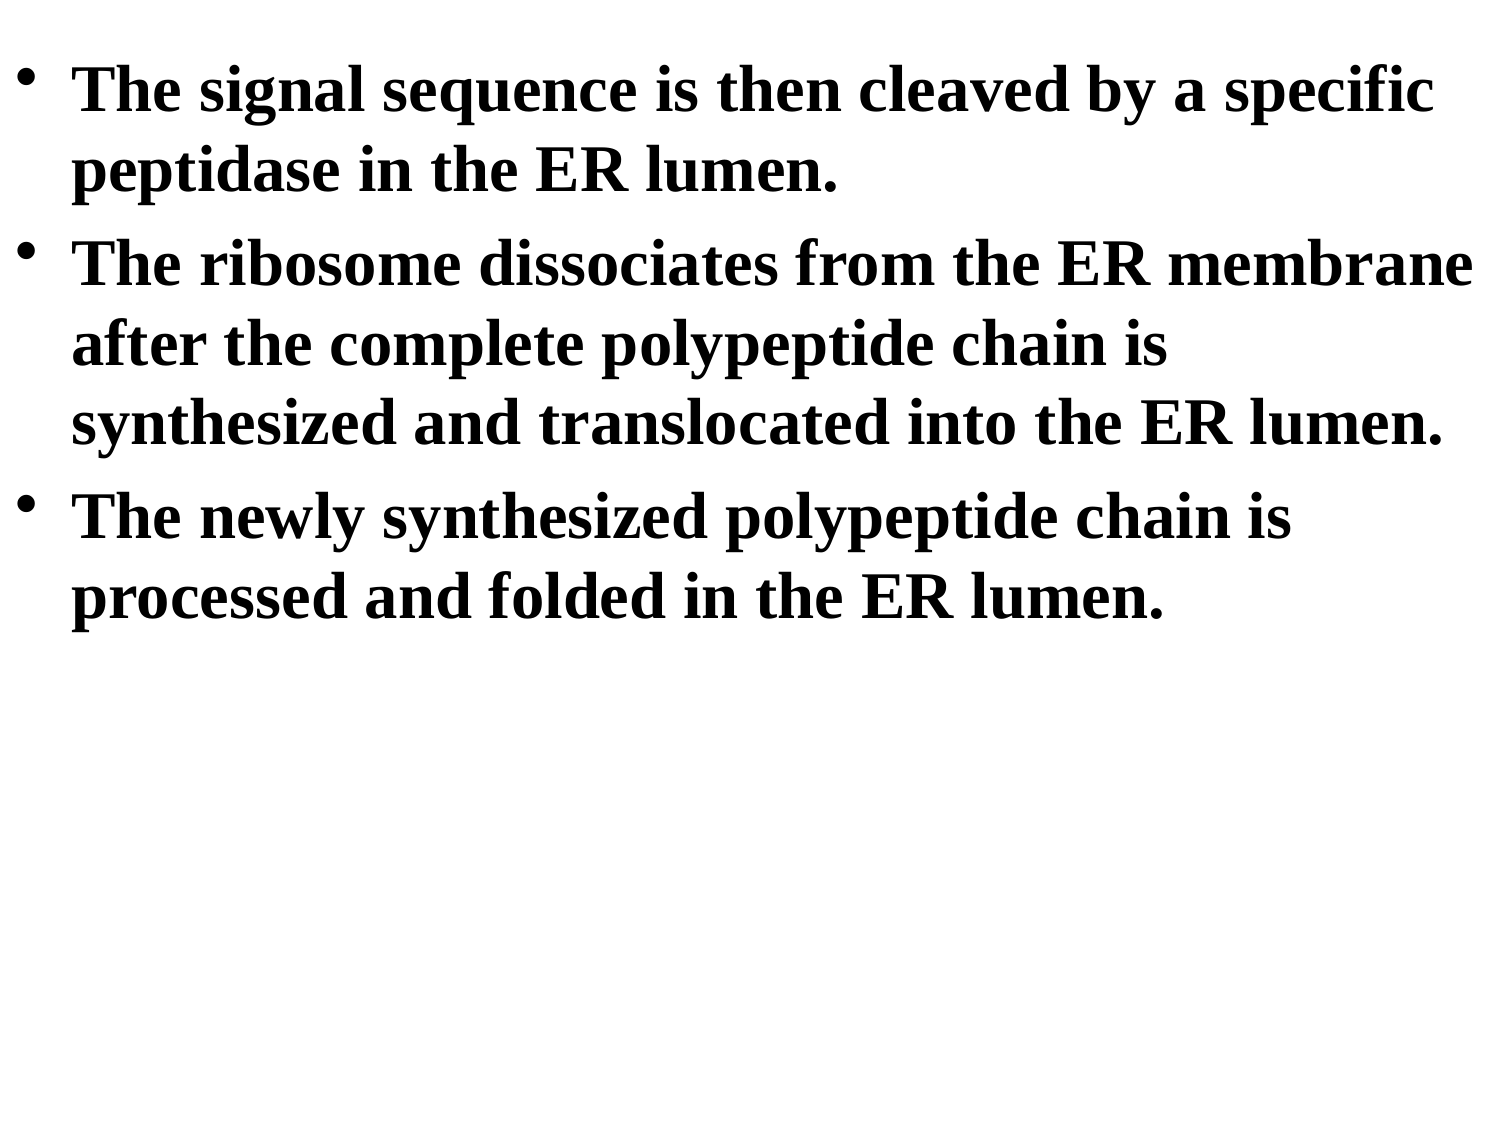

#
The signal sequence is then cleaved by a specific peptidase in the ER lumen.
The ribosome dissociates from the ER membrane after the complete polypeptide chain is synthesized and translocated into the ER lumen.
The newly synthesized polypeptide chain is processed and folded in the ER lumen.